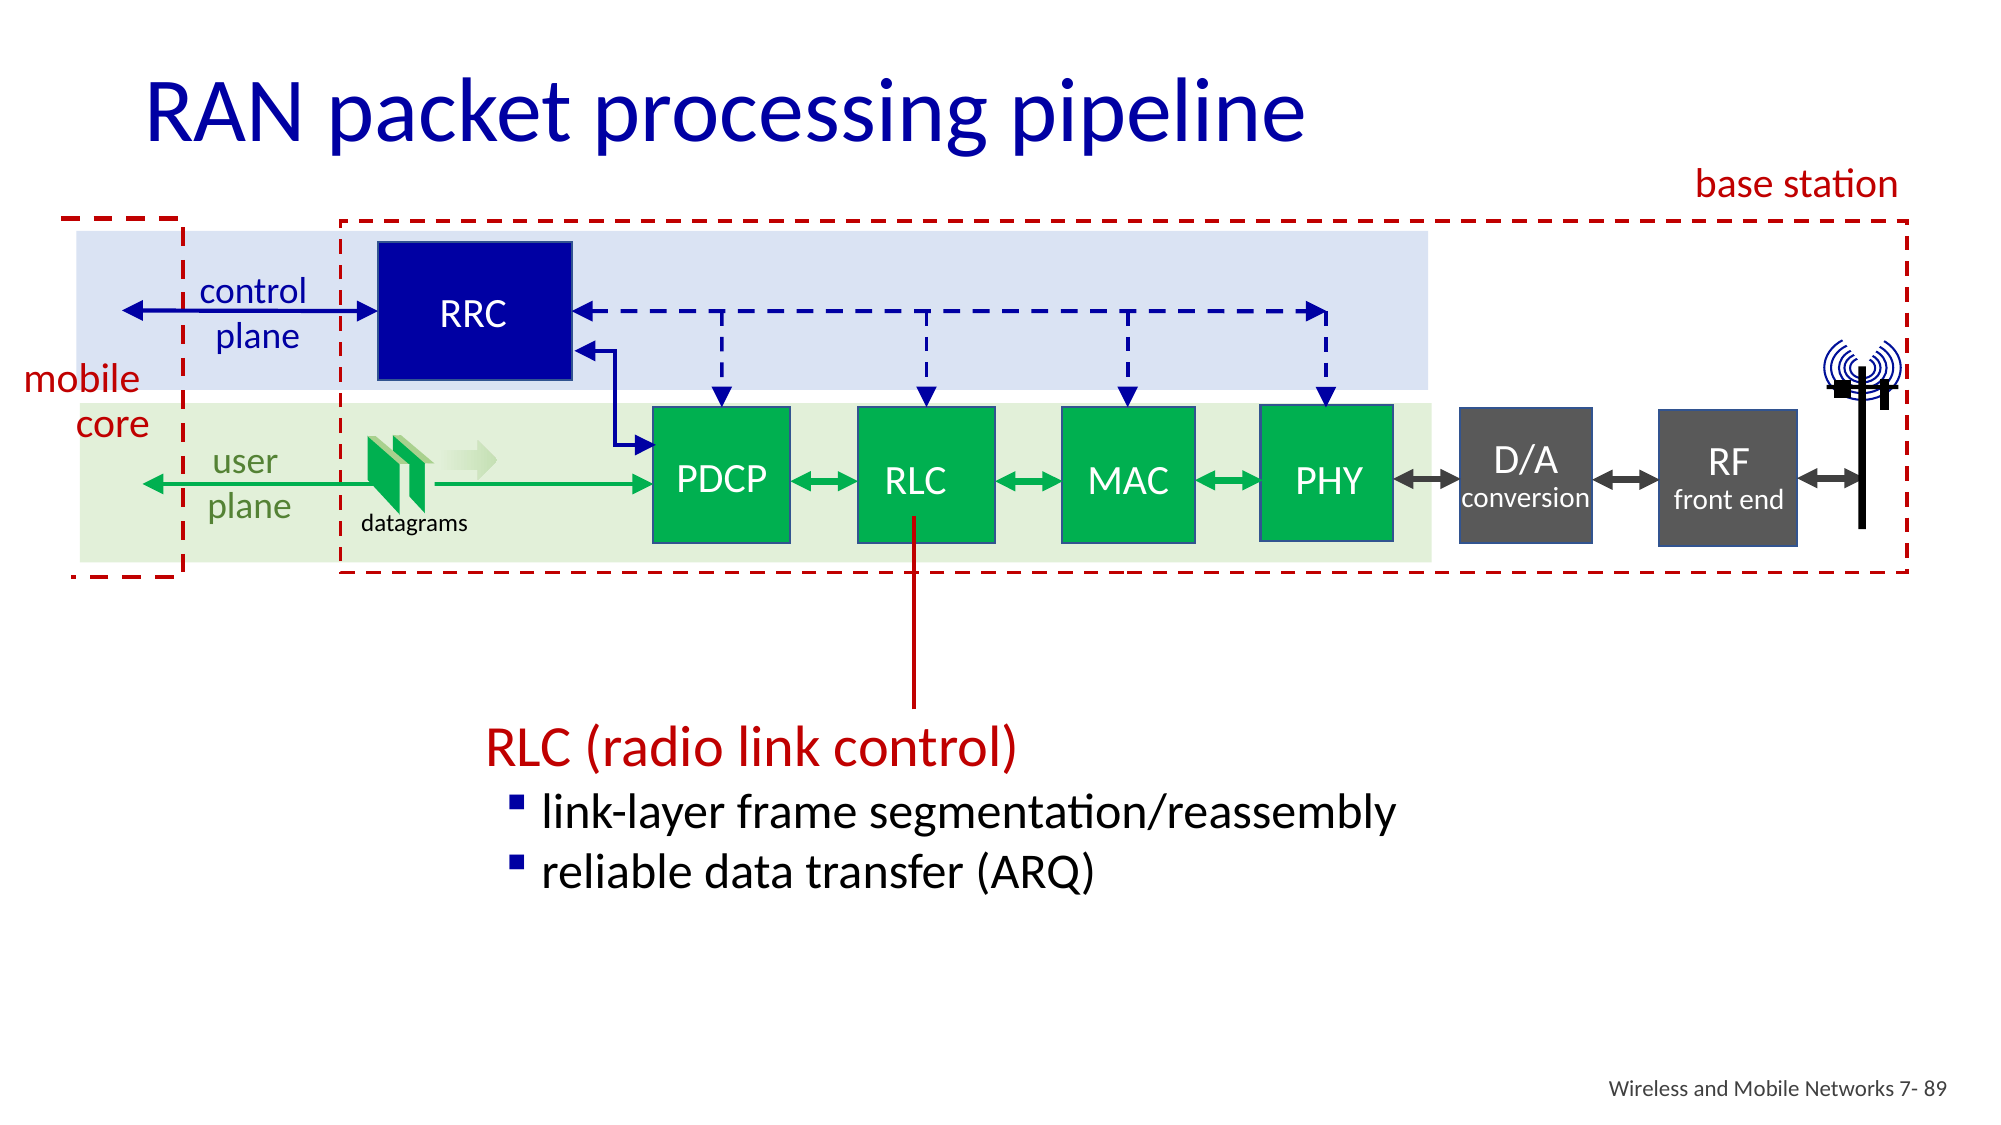

# RAN packet processing pipeline
base station

mobile
core

RRC
control
plane

PHY

PDCP

RLC

MAC

D/A
conversion

RF
front end
user
plane

datagrams
RLC (radio link control)
link-layer frame segmentation/reassembly
reliable data transfer (ARQ)
Wireless and Mobile Networks 7- 89